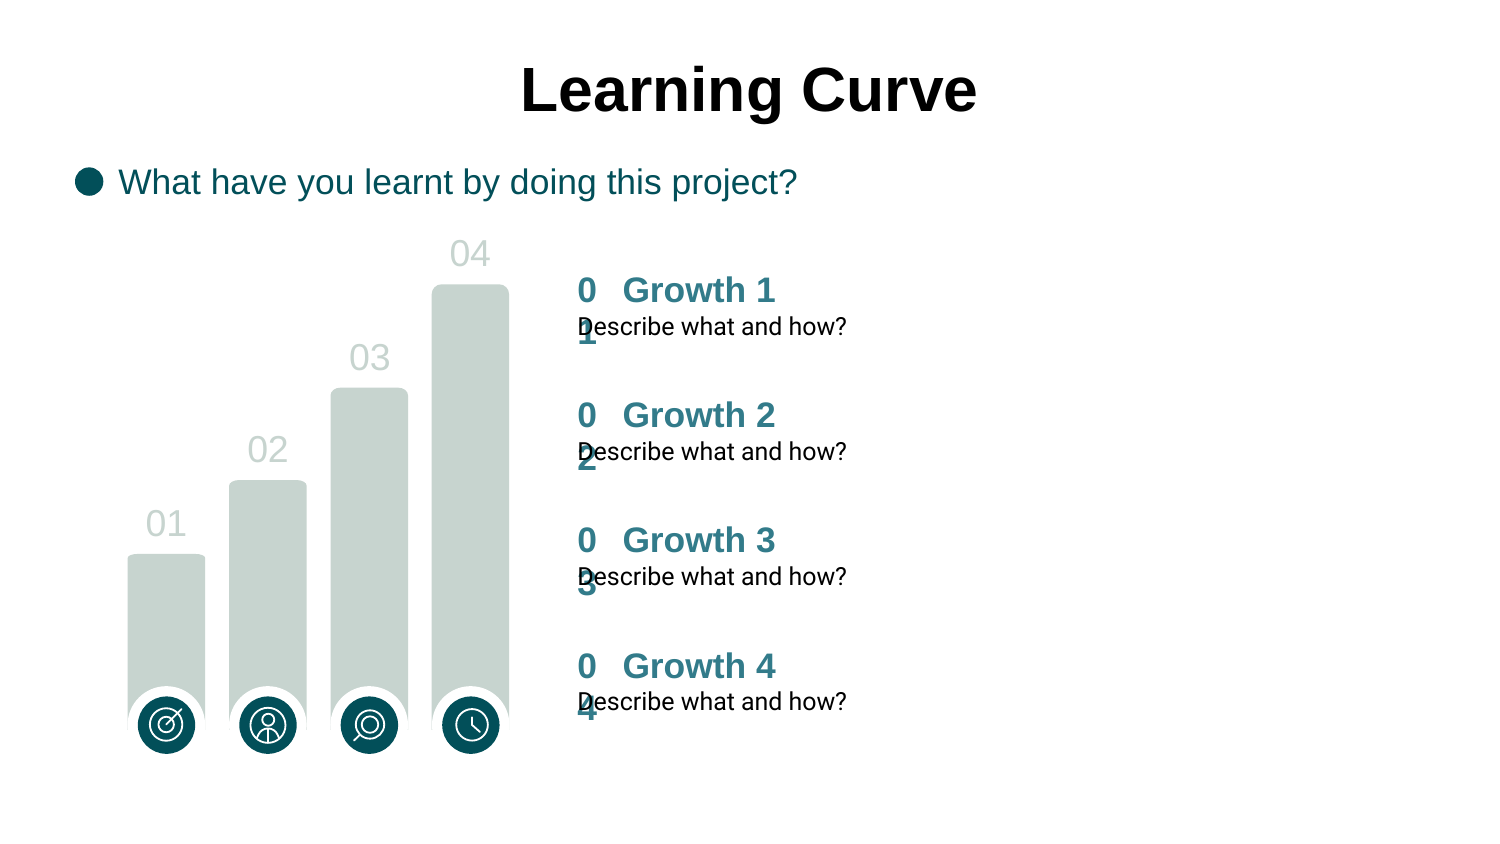

# Learning Curve
What have you learnt by doing this project?

04
01
Growth 1
Describe what and how?

03
02
Growth 2
Describe what and how?

02

01
03
Growth 3
Describe what and how?

04
Growth 4
Describe what and how?